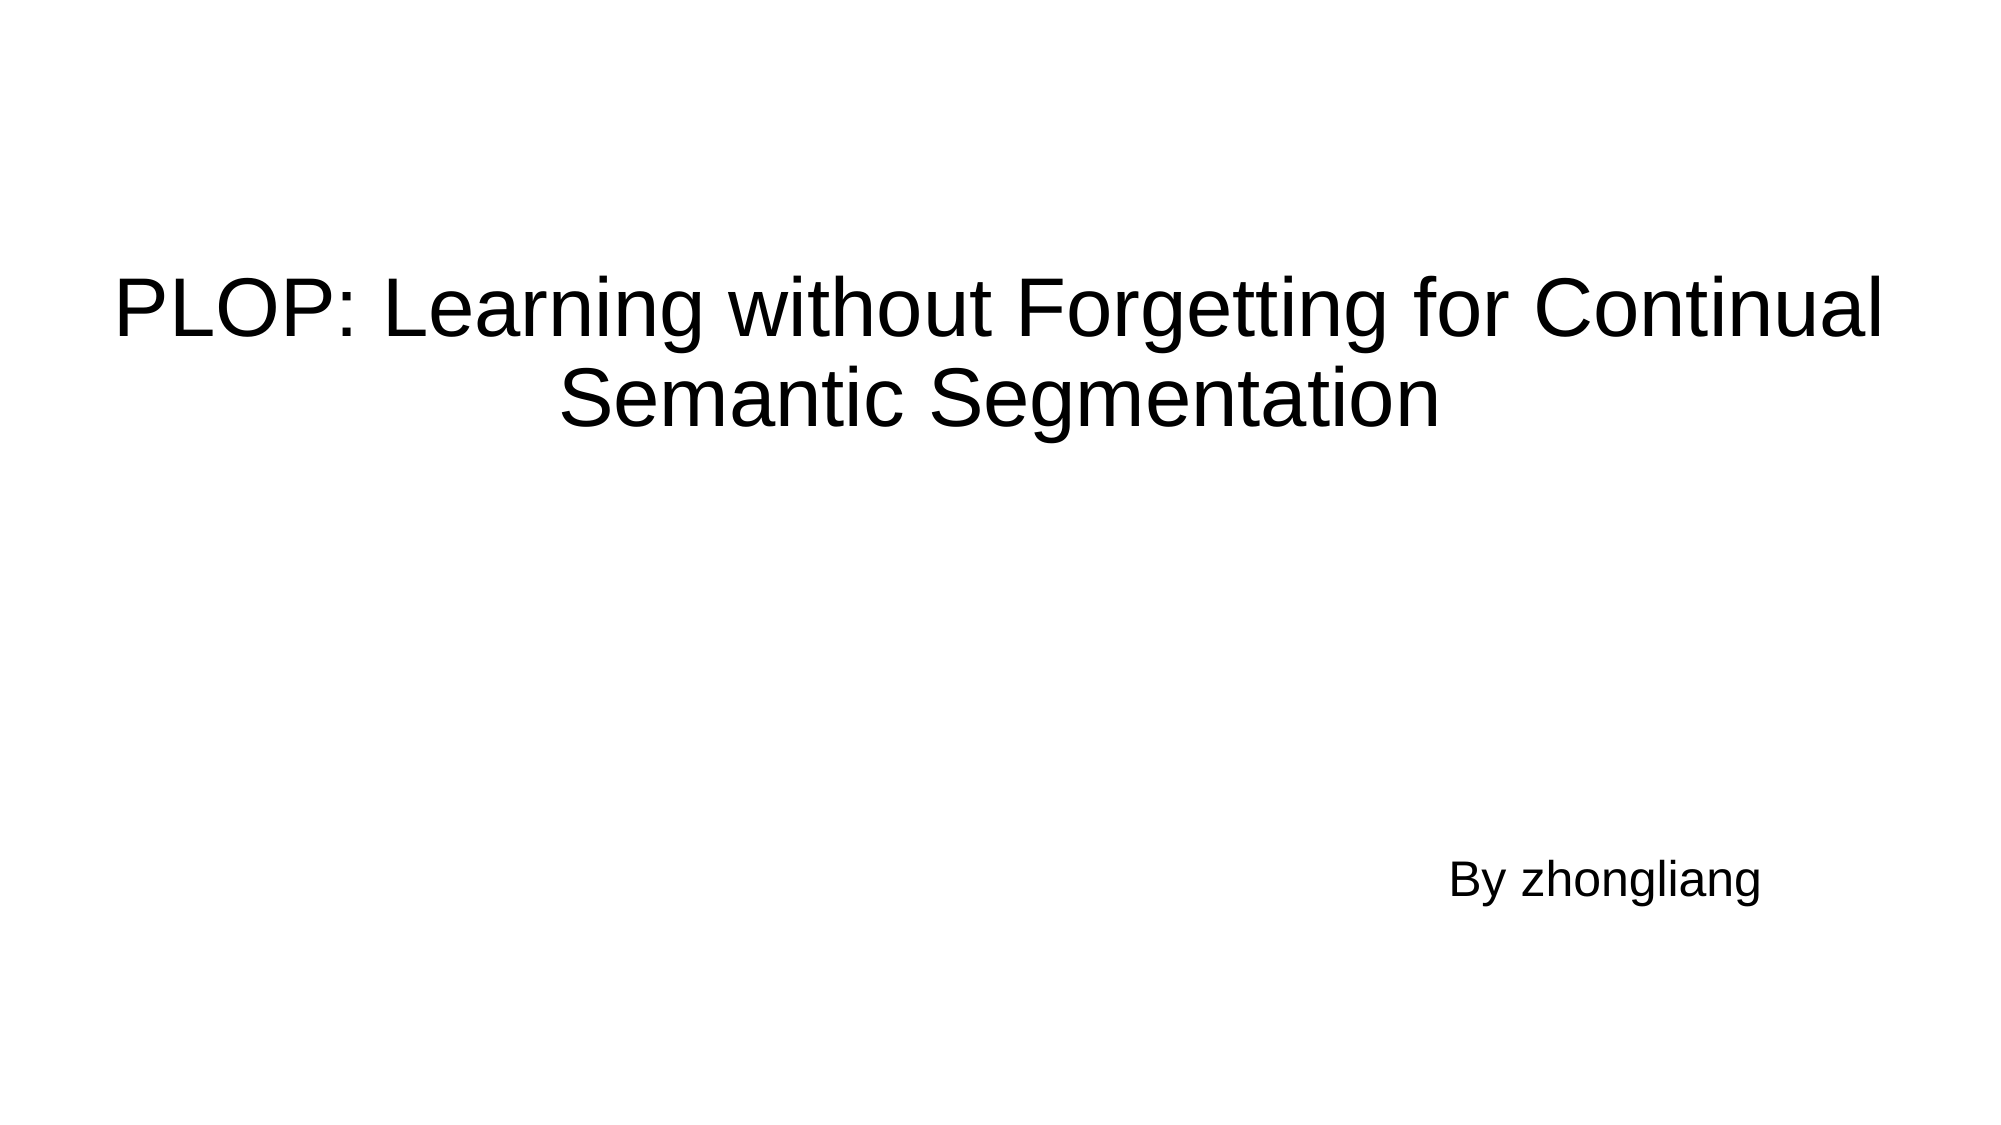

BBAAD9C20180234D78A0072836F0BB3012B9B2041839DB20AAD98F35B1362B85FB43BD38D1613B0322692508C84609EB4DF9215A11D0FB411BBFC250765E2BD724FC08ADEA24864784822F676F224AE14FD0EFB37CBD3F27A8D6E1970E146C48DF862B9DFE3
# PLOP: Learning without Forgetting for Continual Semantic Segmentation

						By zhongliang